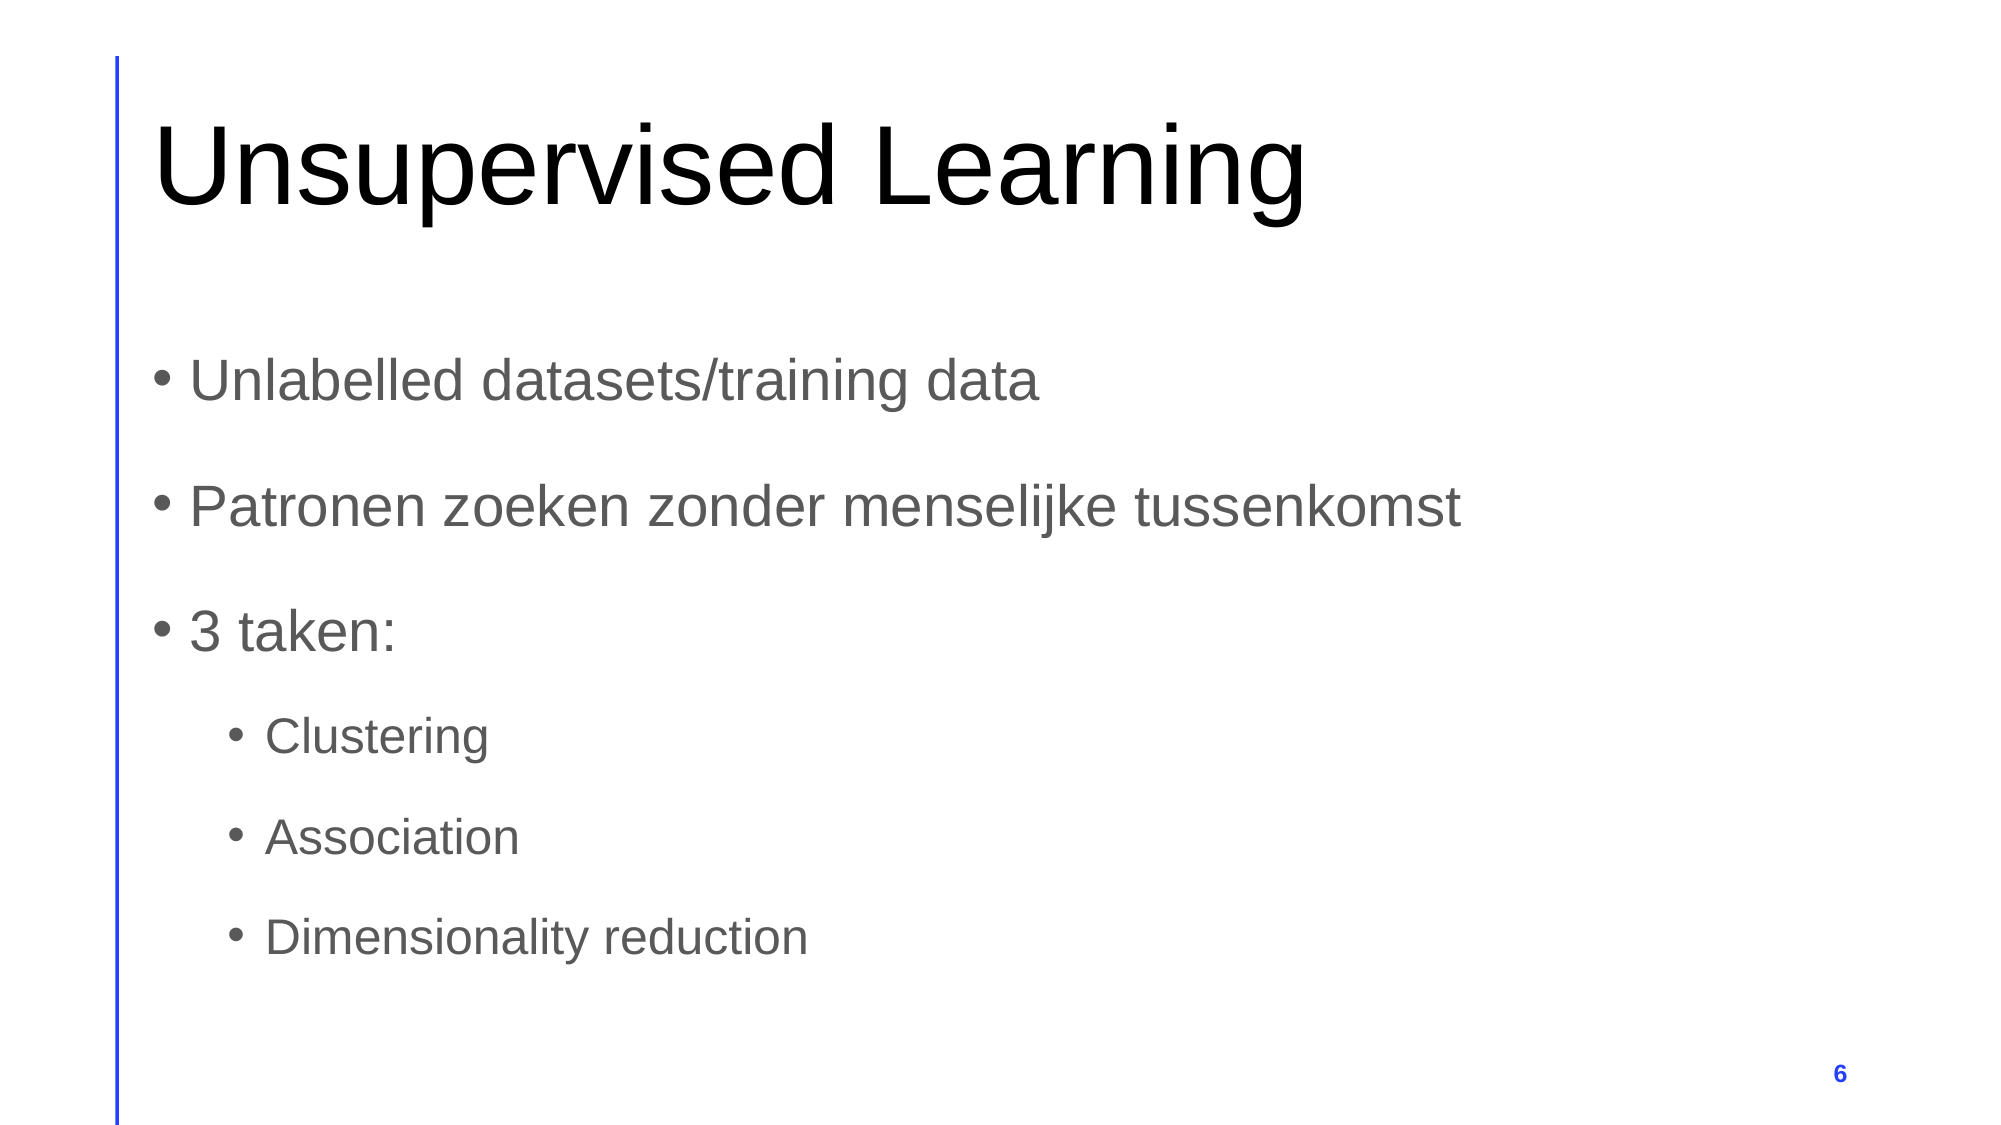

# Unsupervised Learning
Unlabelled datasets/training data
Patronen zoeken zonder menselijke tussenkomst
3 taken:
Clustering
Association
Dimensionality reduction

6